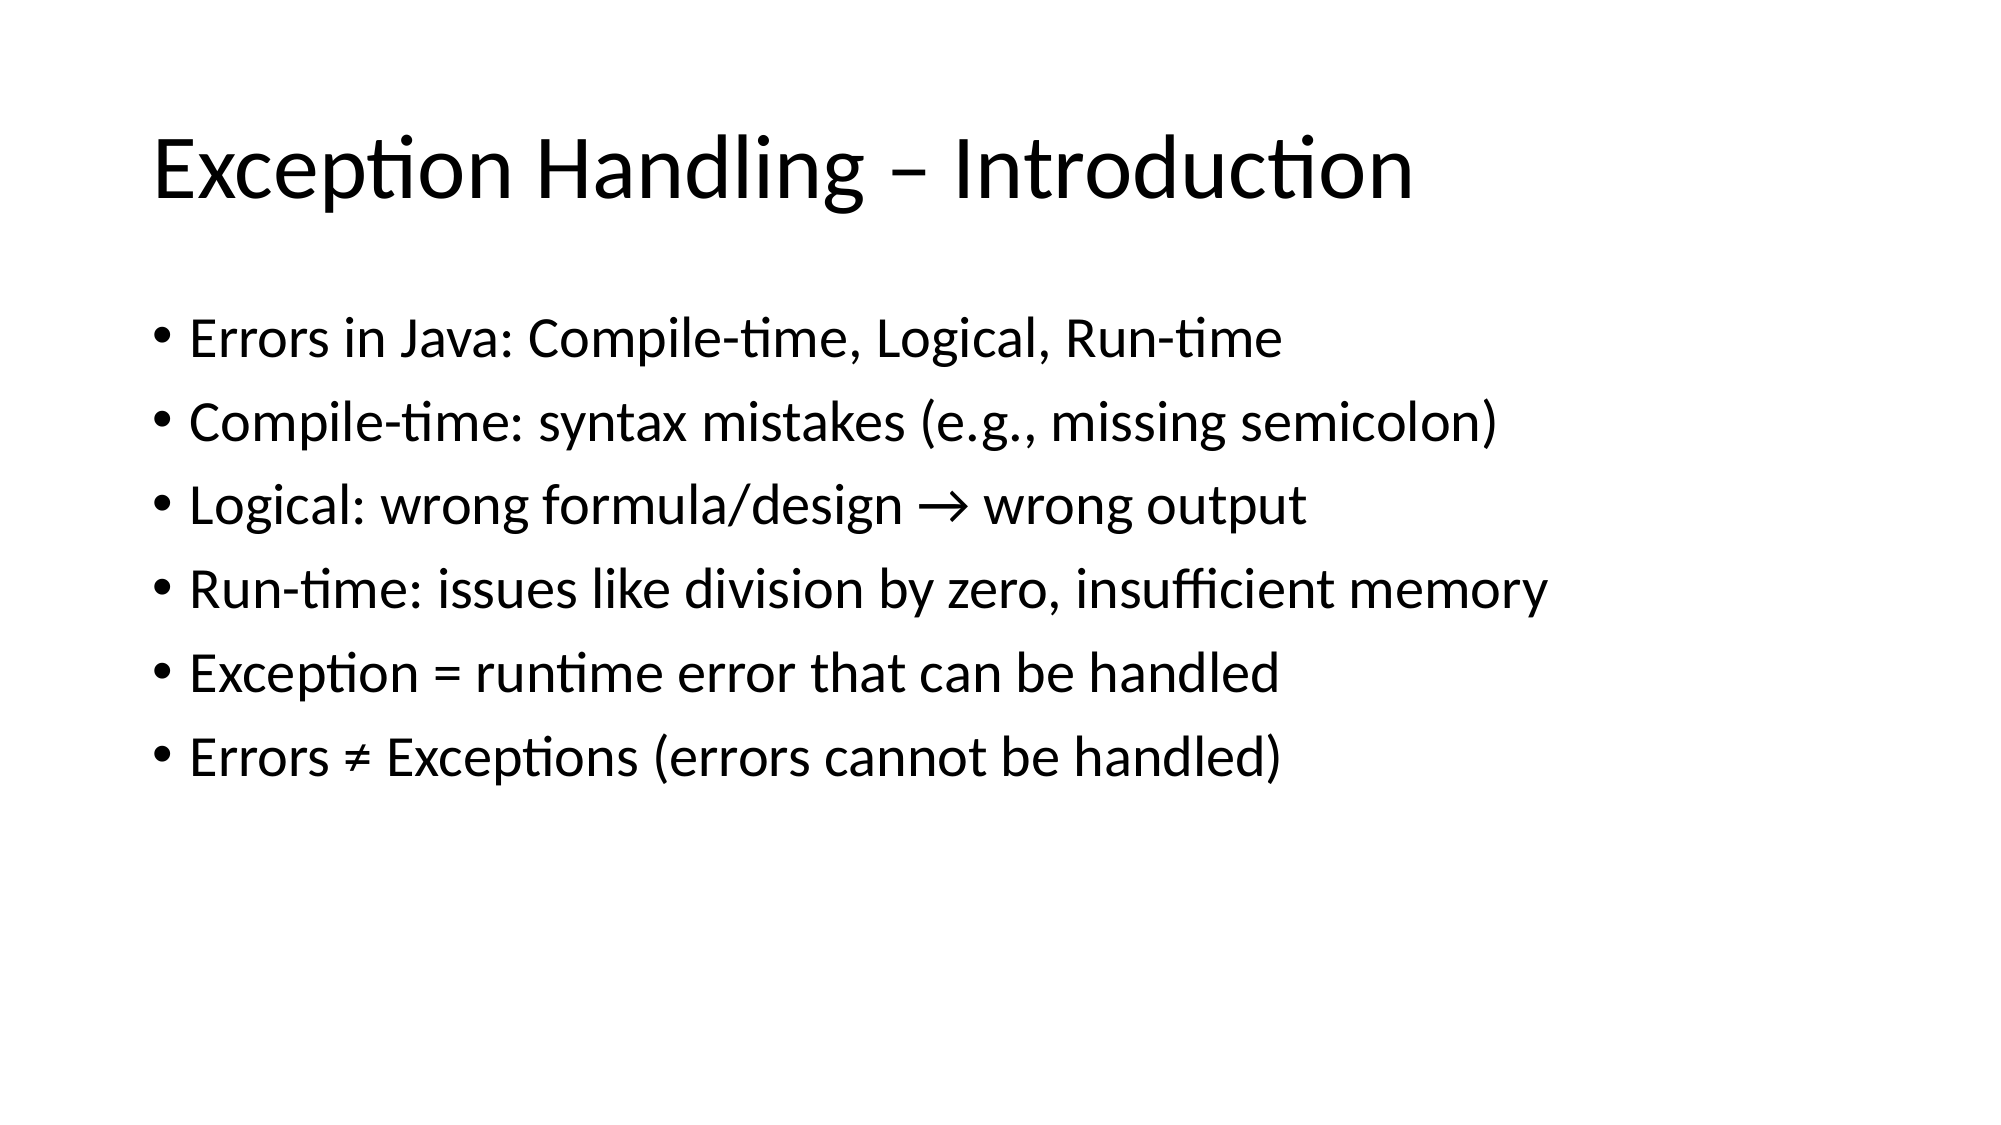

# Exception Handling – Introduction
Errors in Java: Compile-time, Logical, Run-time
Compile-time: syntax mistakes (e.g., missing semicolon)
Logical: wrong formula/design → wrong output
Run-time: issues like division by zero, insufficient memory
Exception = runtime error that can be handled
Errors ≠ Exceptions (errors cannot be handled)